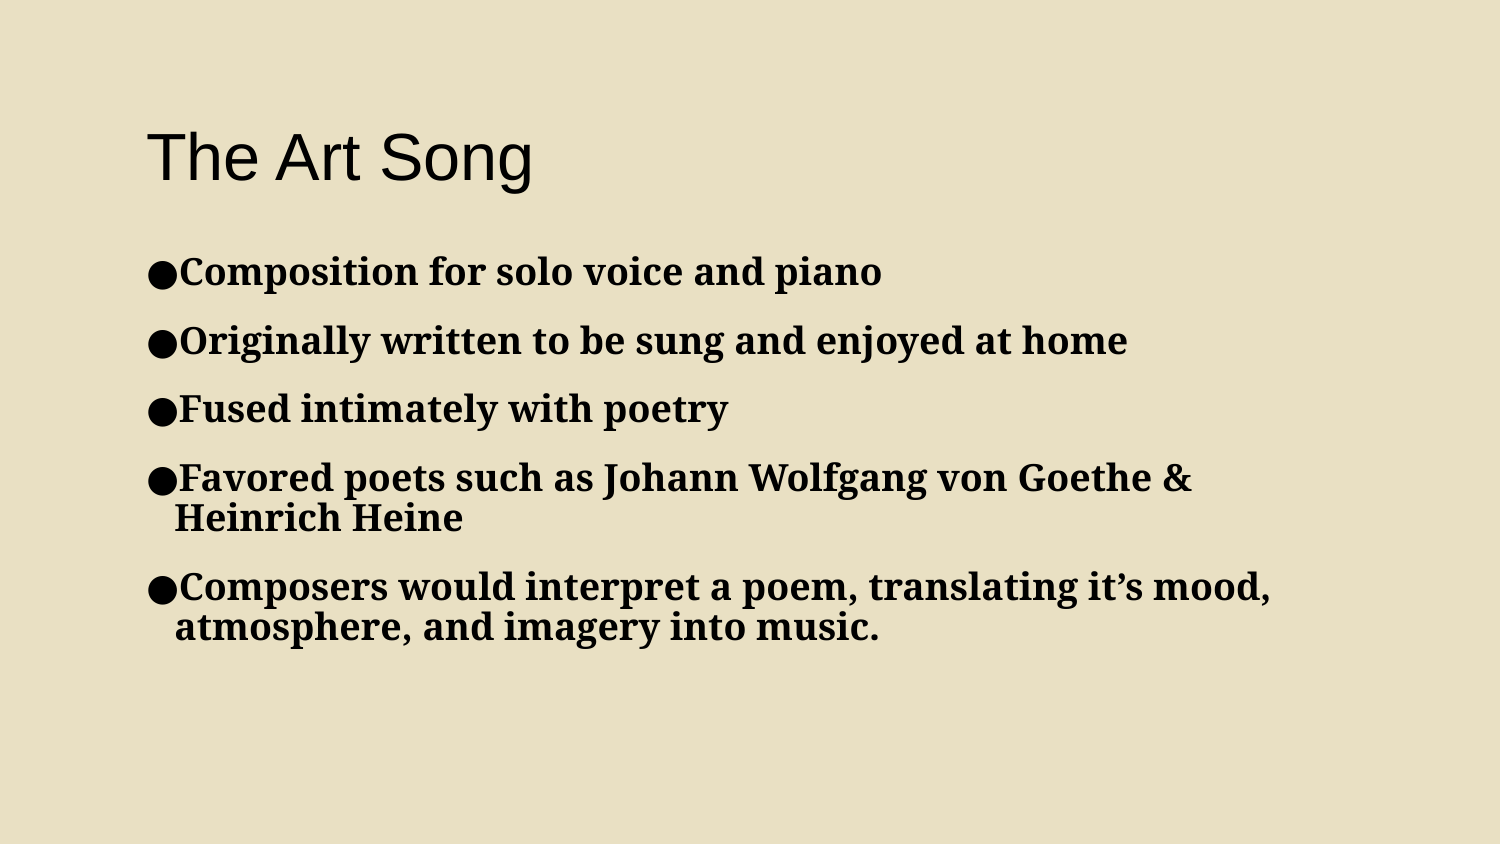

# The Art Song
Composition for solo voice and piano
Originally written to be sung and enjoyed at home
Fused intimately with poetry
Favored poets such as Johann Wolfgang von Goethe & Heinrich Heine
Composers would interpret a poem, translating it’s mood, atmosphere, and imagery into music.